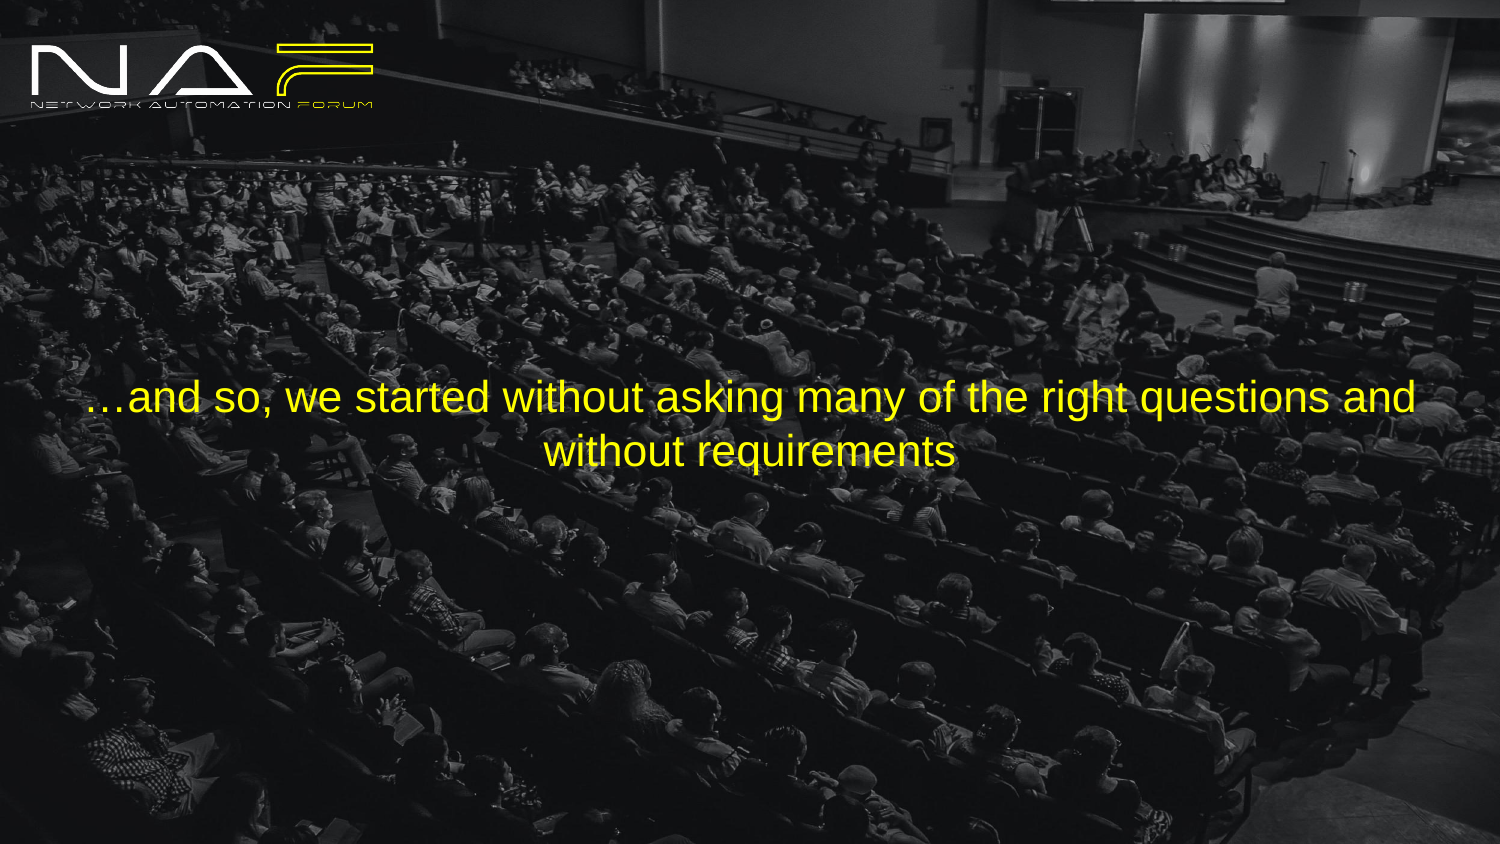

# …and so, we started without asking many of the right questions and without requirements